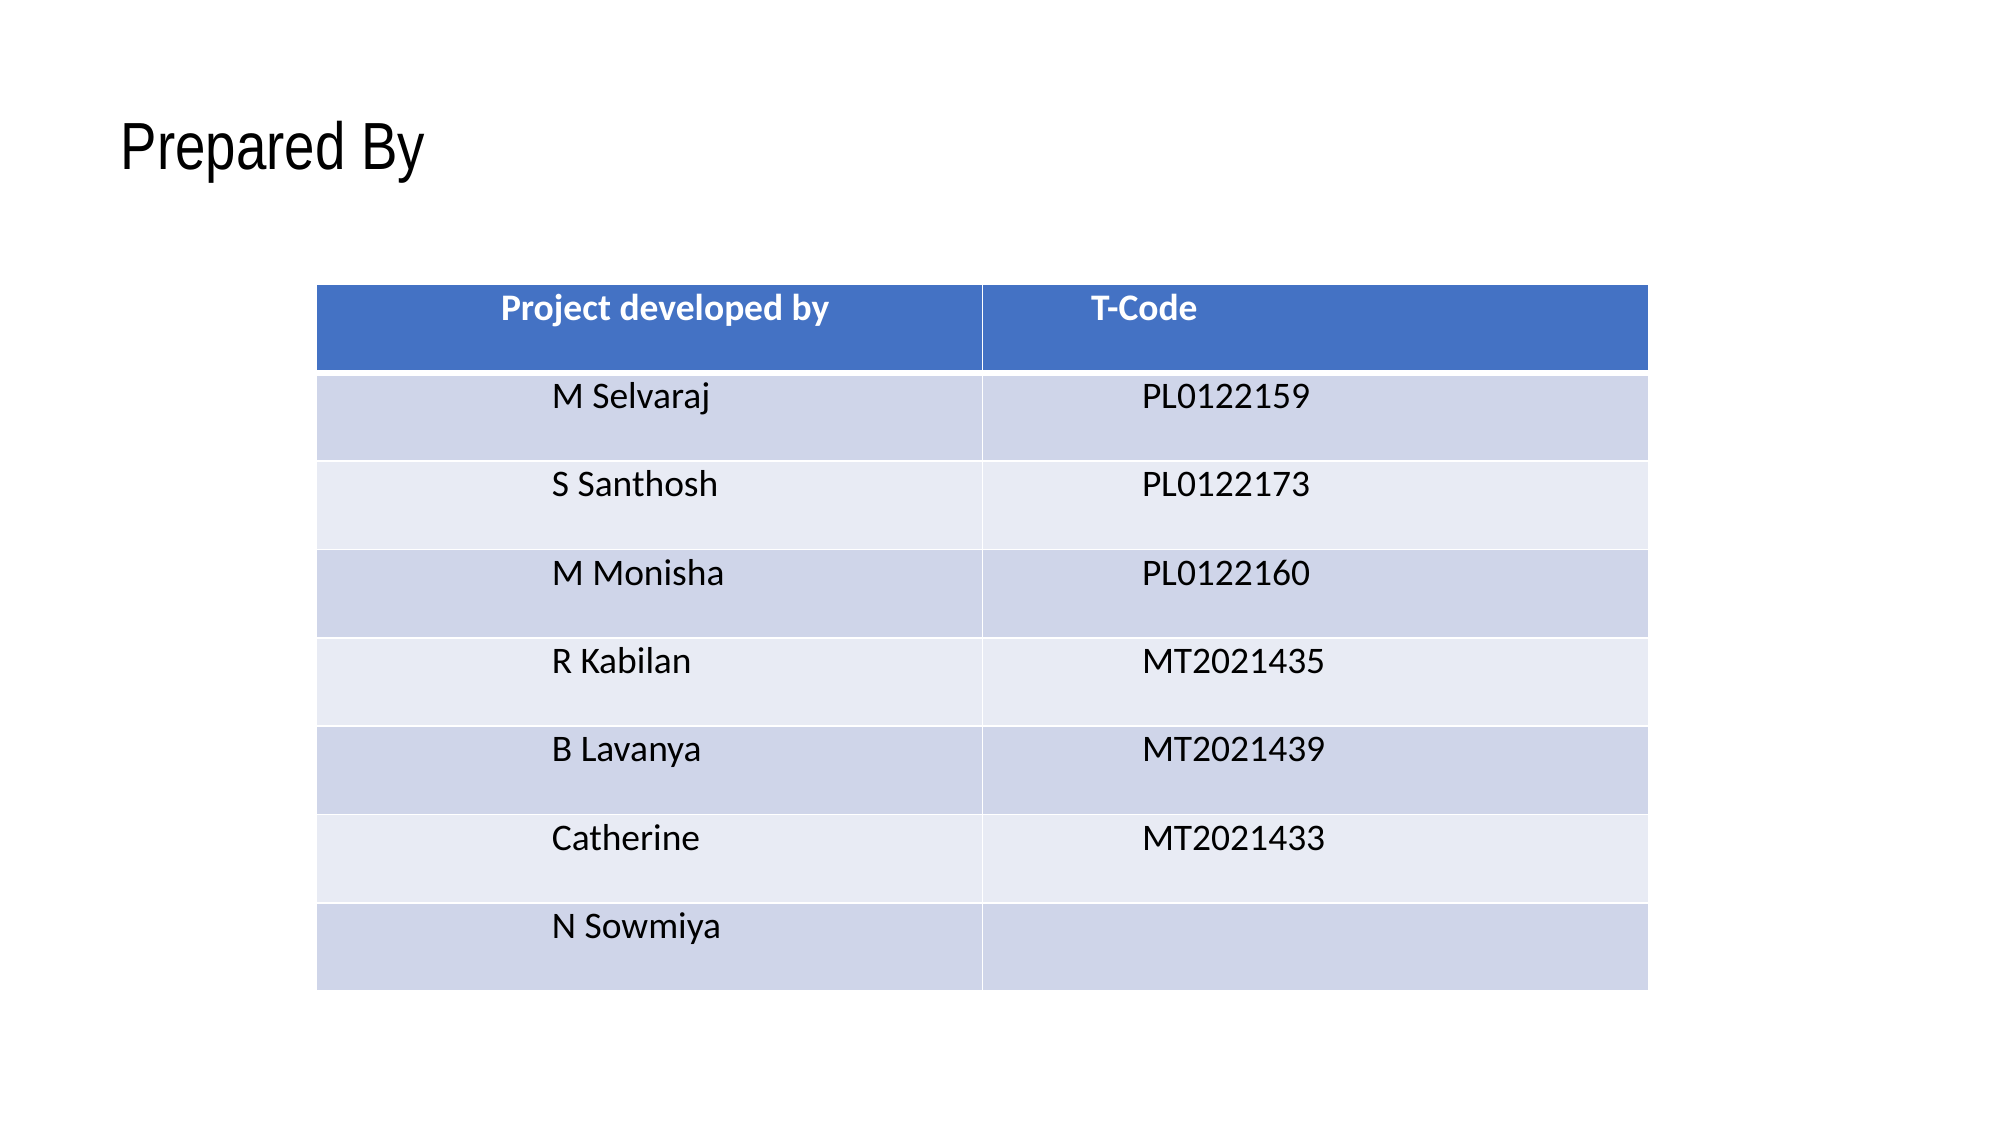

# Prepared By
| Project developed by | T-Code |
| --- | --- |
| M Selvaraj | PL0122159 |
| S Santhosh | PL0122173 |
| M Monisha | PL0122160 |
| R Kabilan | MT2021435 |
| B Lavanya | MT2021439 |
| Catherine | MT2021433 |
| N Sowmiya |  |